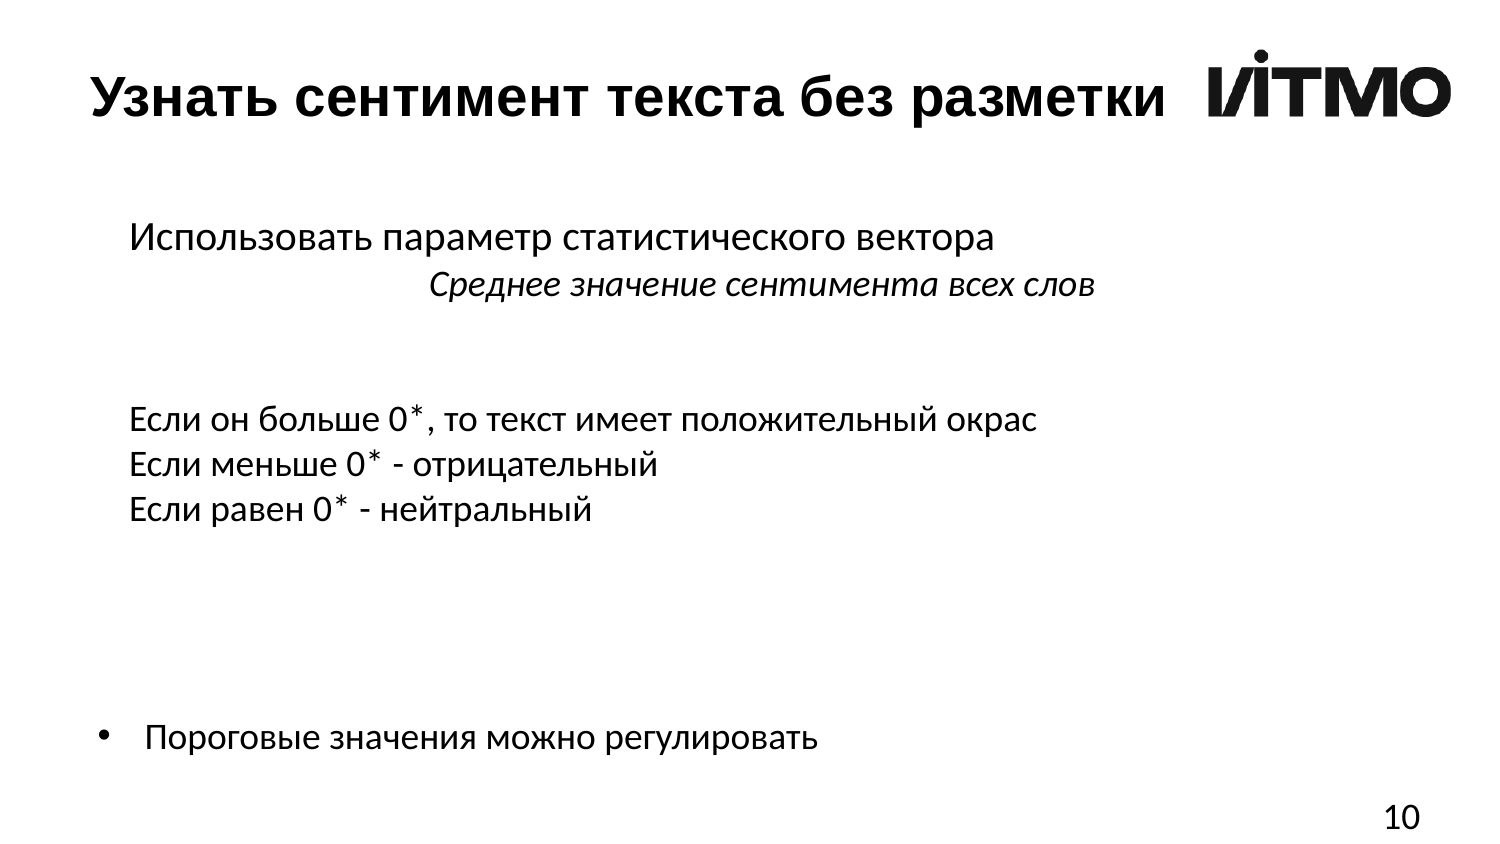

# Узнать сентимент текста без разметки
Использовать параметр статистического вектора
		Среднее значение сентимента всех слов

Если он больше 0*, то текст имеет положительный окрас
Если меньше 0* - отрицательный
Если равен 0* - нейтральный
Пороговые значения можно регулировать

10